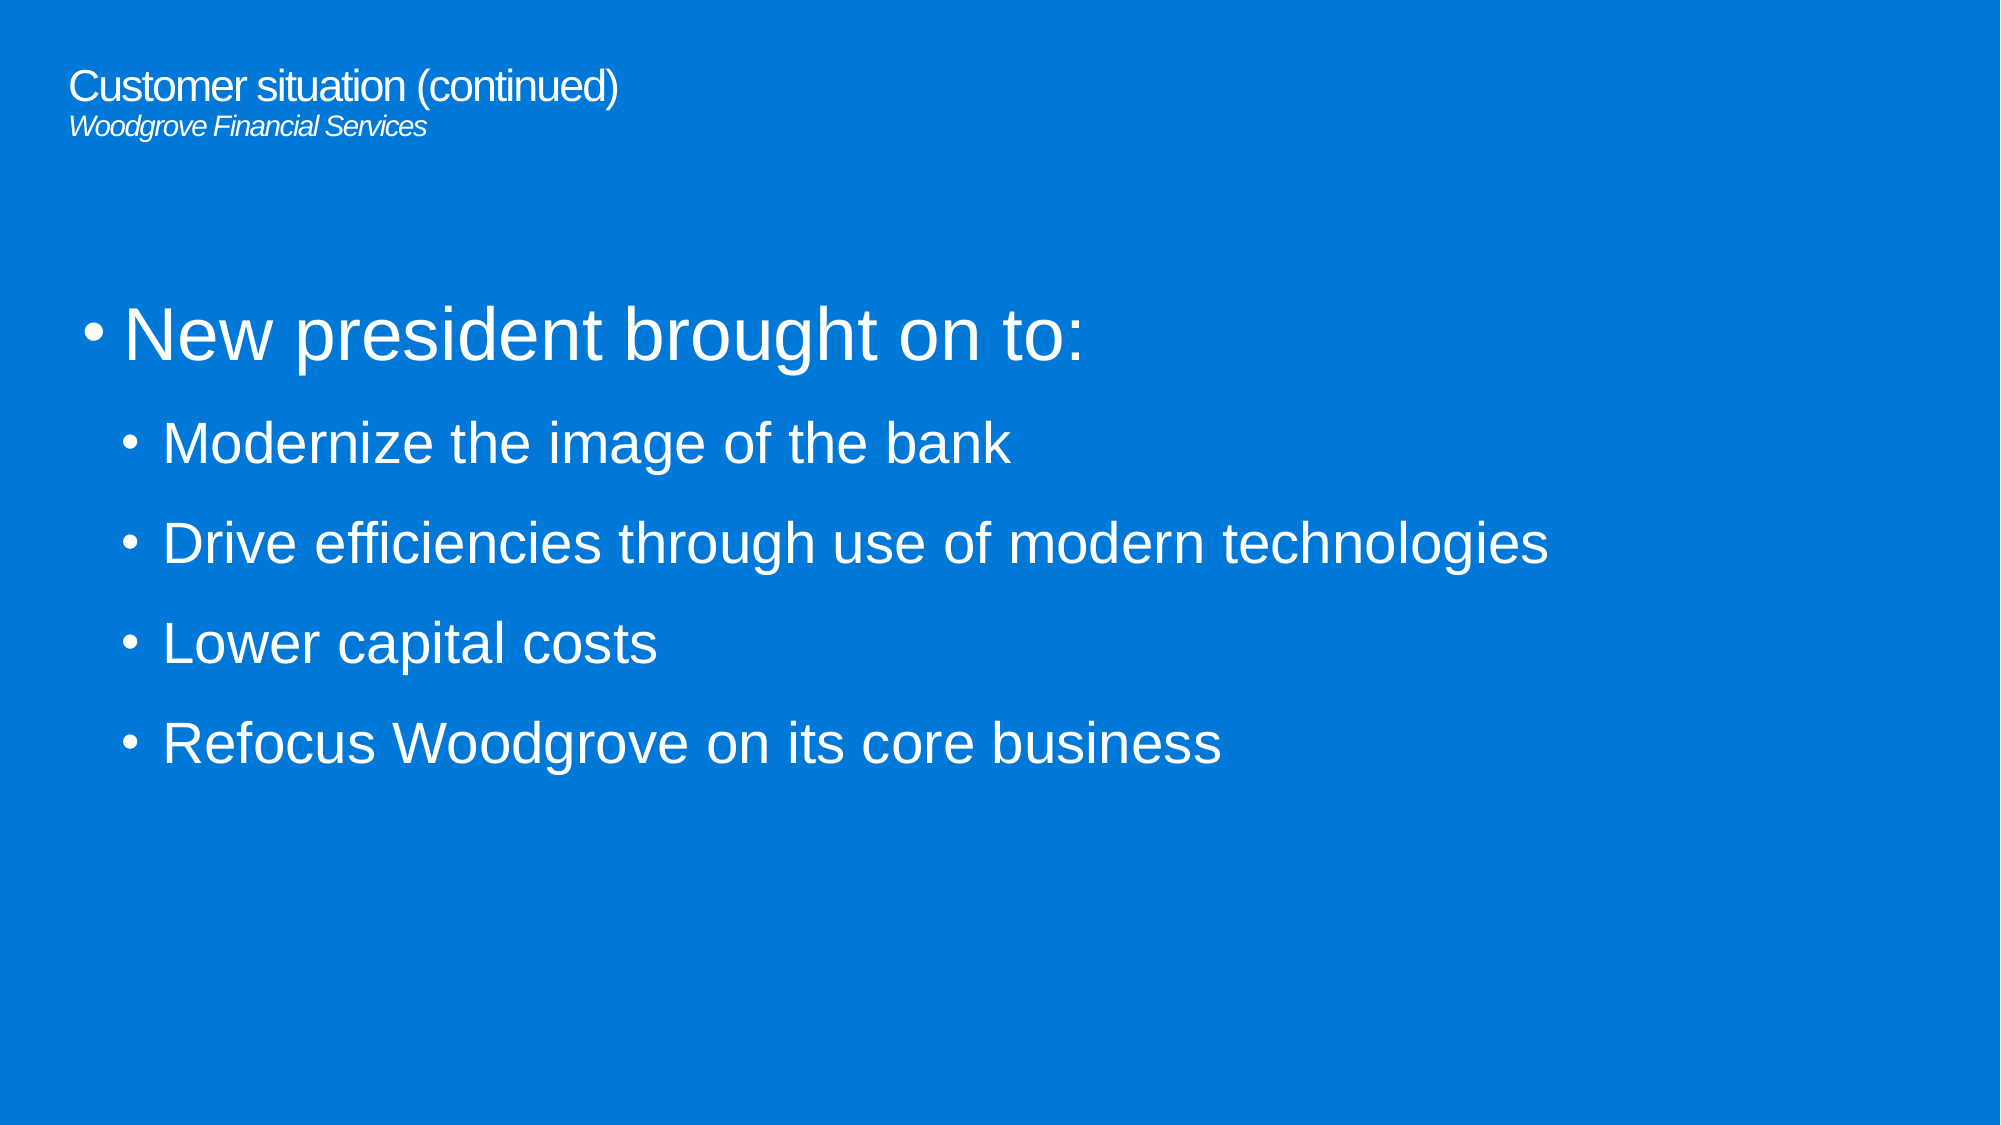

# Customer situation (continued) Woodgrove Financial Services
New president brought on to:
Modernize the image of the bank
Drive efficiencies through use of modern technologies
Lower capital costs
Refocus Woodgrove on its core business